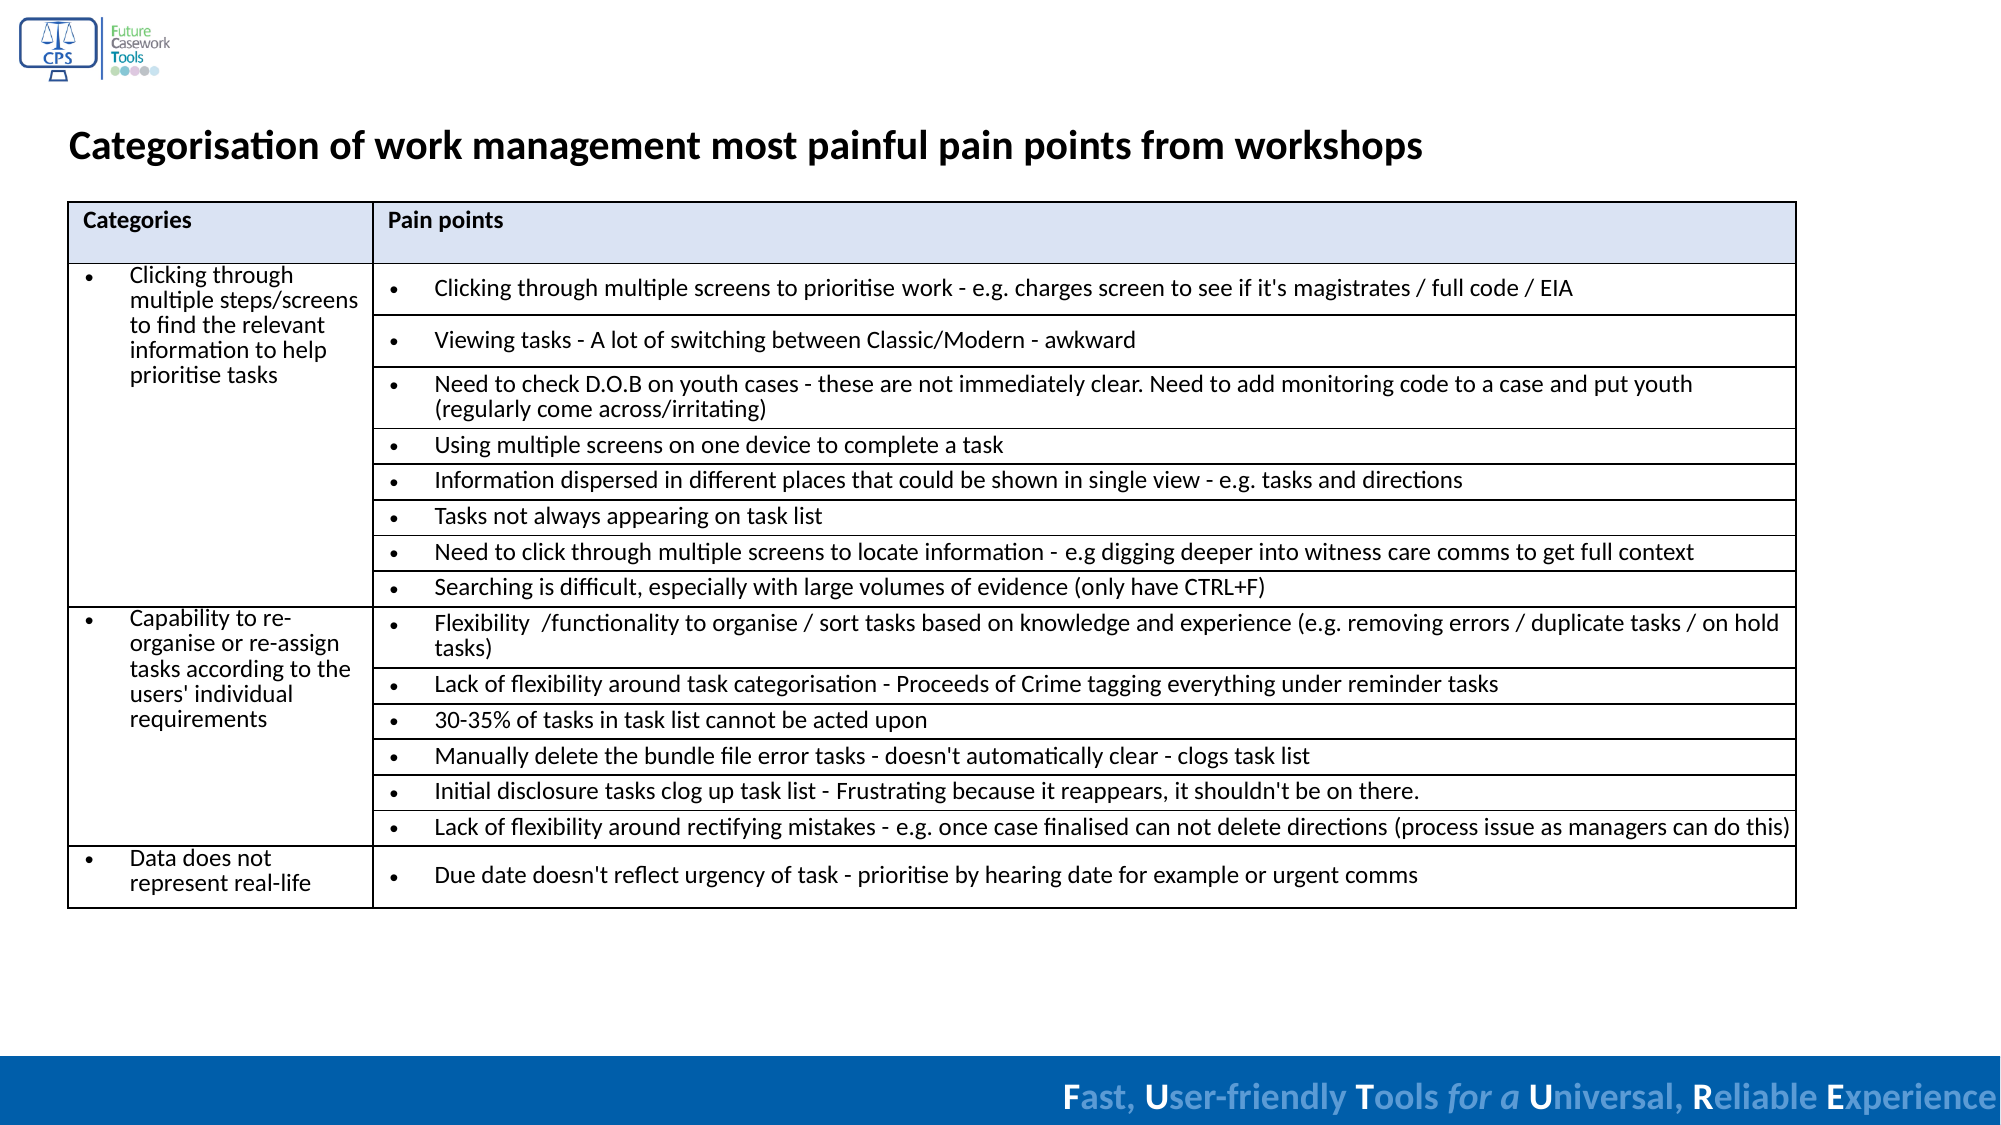

Categorisation of work management most painful pain points from workshops
| Categories | Pain points |
| --- | --- |
| Clicking through multiple steps/screens to find the relevant information to help prioritise tasks | Clicking through multiple screens to prioritise work - e.g. charges screen to see if it's magistrates / full code / EIA |
|  | Viewing tasks - A lot of switching between Classic/Modern - awkward |
|  | Need to check D.O.B on youth cases - these are not immediately clear. Need to add monitoring code to a case and put youth (regularly come across/irritating) |
|  | Using multiple screens on one device to complete a task |
|  | Information dispersed in different places that could be shown in single view - e.g. tasks and directions |
|  | Tasks not always appearing on task list |
|  | Need to click through multiple screens to locate information - e.g digging deeper into witness care comms to get full context |
|  | Searching is difficult, especially with large volumes of evidence (only have CTRL+F) |
| Capability to re-organise or re-assign tasks according to the users' individual requirements | Flexibility  /functionality to organise / sort tasks based on knowledge and experience (e.g. removing errors / duplicate tasks / on hold tasks) |
|  | Lack of flexibility around task categorisation - Proceeds of Crime tagging everything under reminder tasks |
|  | 30-35% of tasks in task list cannot be acted upon |
|  | Manually delete the bundle file error tasks - doesn't automatically clear - clogs task list |
|  | Initial disclosure tasks clog up task list - Frustrating because it reappears, it shouldn't be on there. |
|  | Lack of flexibility around rectifying mistakes - e.g. once case finalised can not delete directions (process issue as managers can do this) |
| Data does not represent real-life | Due date doesn't reflect urgency of task - prioritise by hearing date for example or urgent comms |